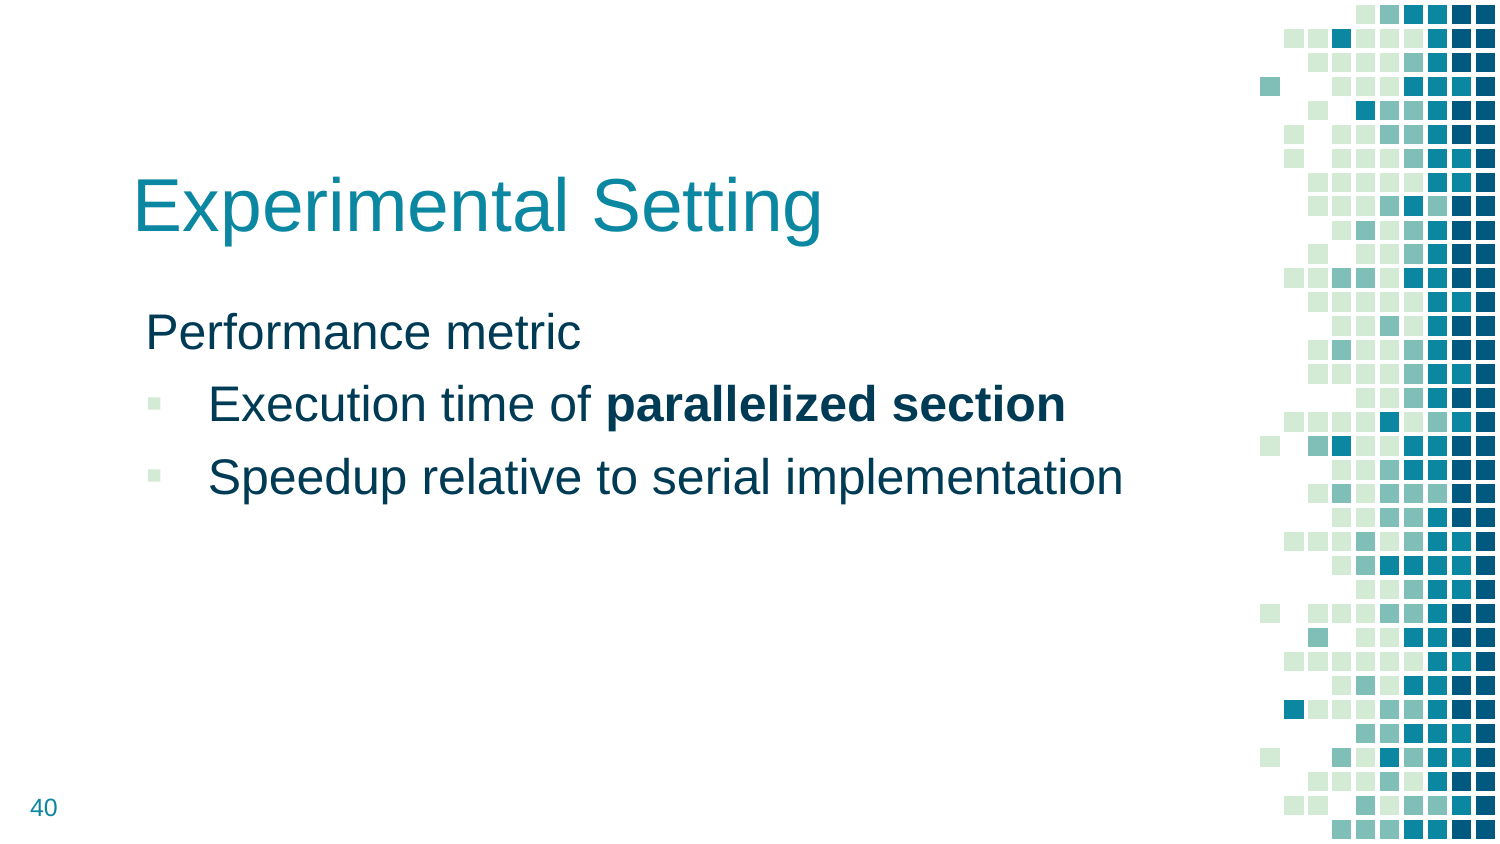

# Experimental Setting
Performance metric
Execution time of parallelized section
Speedup relative to serial implementation
40